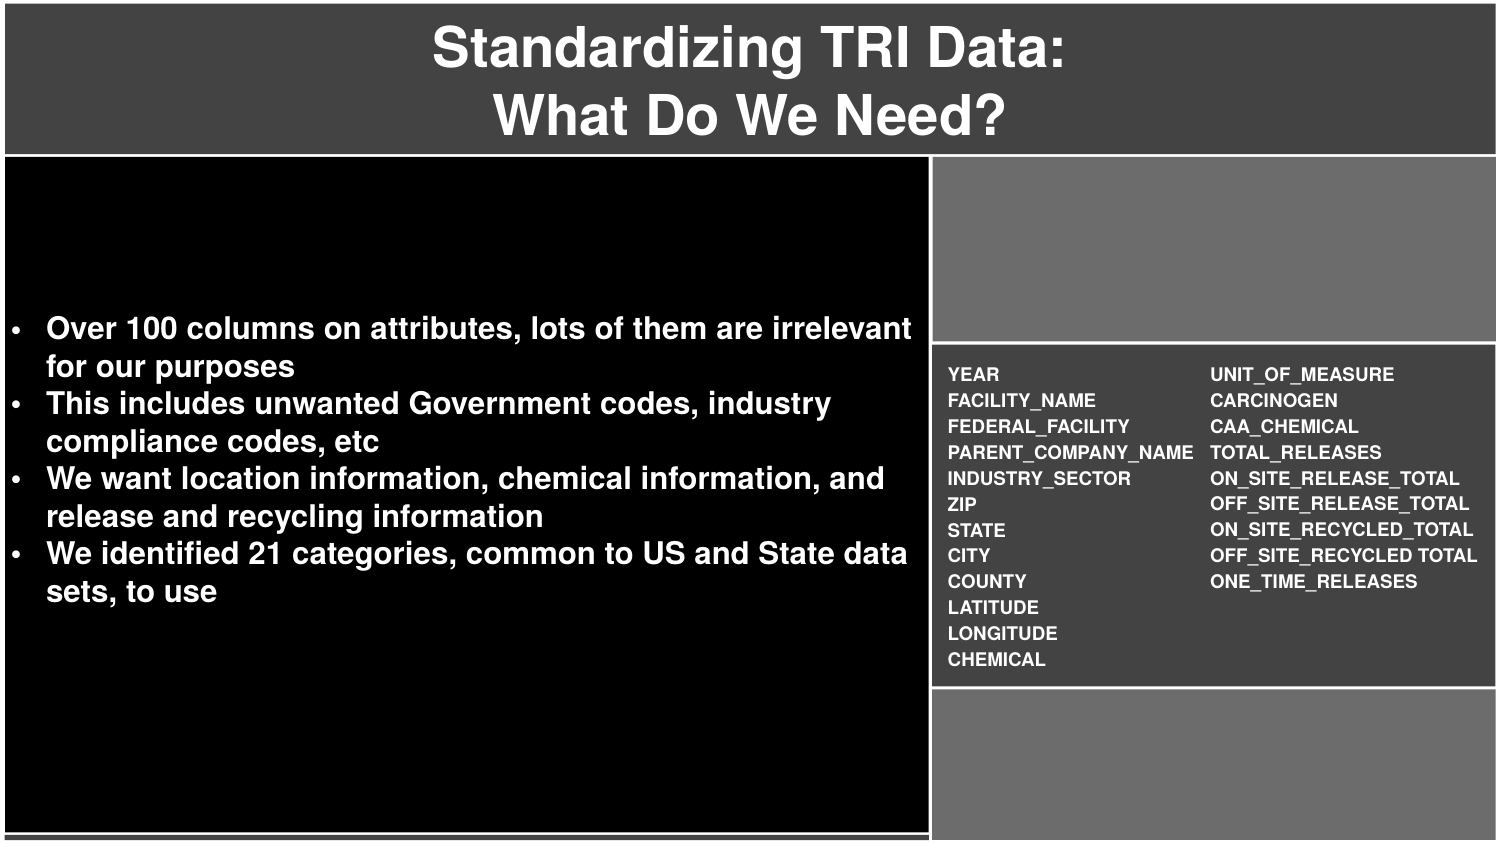

Standardizing TRI Data: What Do We Need?

Over 100 columns on attributes, lots of them are irrelevant for our purposes
This includes unwanted Government codes, industry compliance codes, etc
We want location information, chemical information, and release and recycling information
We identified 21 categories, common to US and State data sets, to use

UNIT_OF_MEASURE
CARCINOGEN
CAA_CHEMICAL
TOTAL_RELEASES
ON_SITE_RELEASE_TOTAL
OFF_SITE_RELEASE_TOTAL
ON_SITE_RECYCLED_TOTAL
OFF_SITE_RECYCLED TOTAL
ONE_TIME_RELEASES
YEAR
FACILITY_NAME
FEDERAL_FACILITY
PARENT_COMPANY_NAME
INDUSTRY_SECTOR
ZIP
STATE
CITY
COUNTY
LATITUDE
LONGITUDE
CHEMICAL